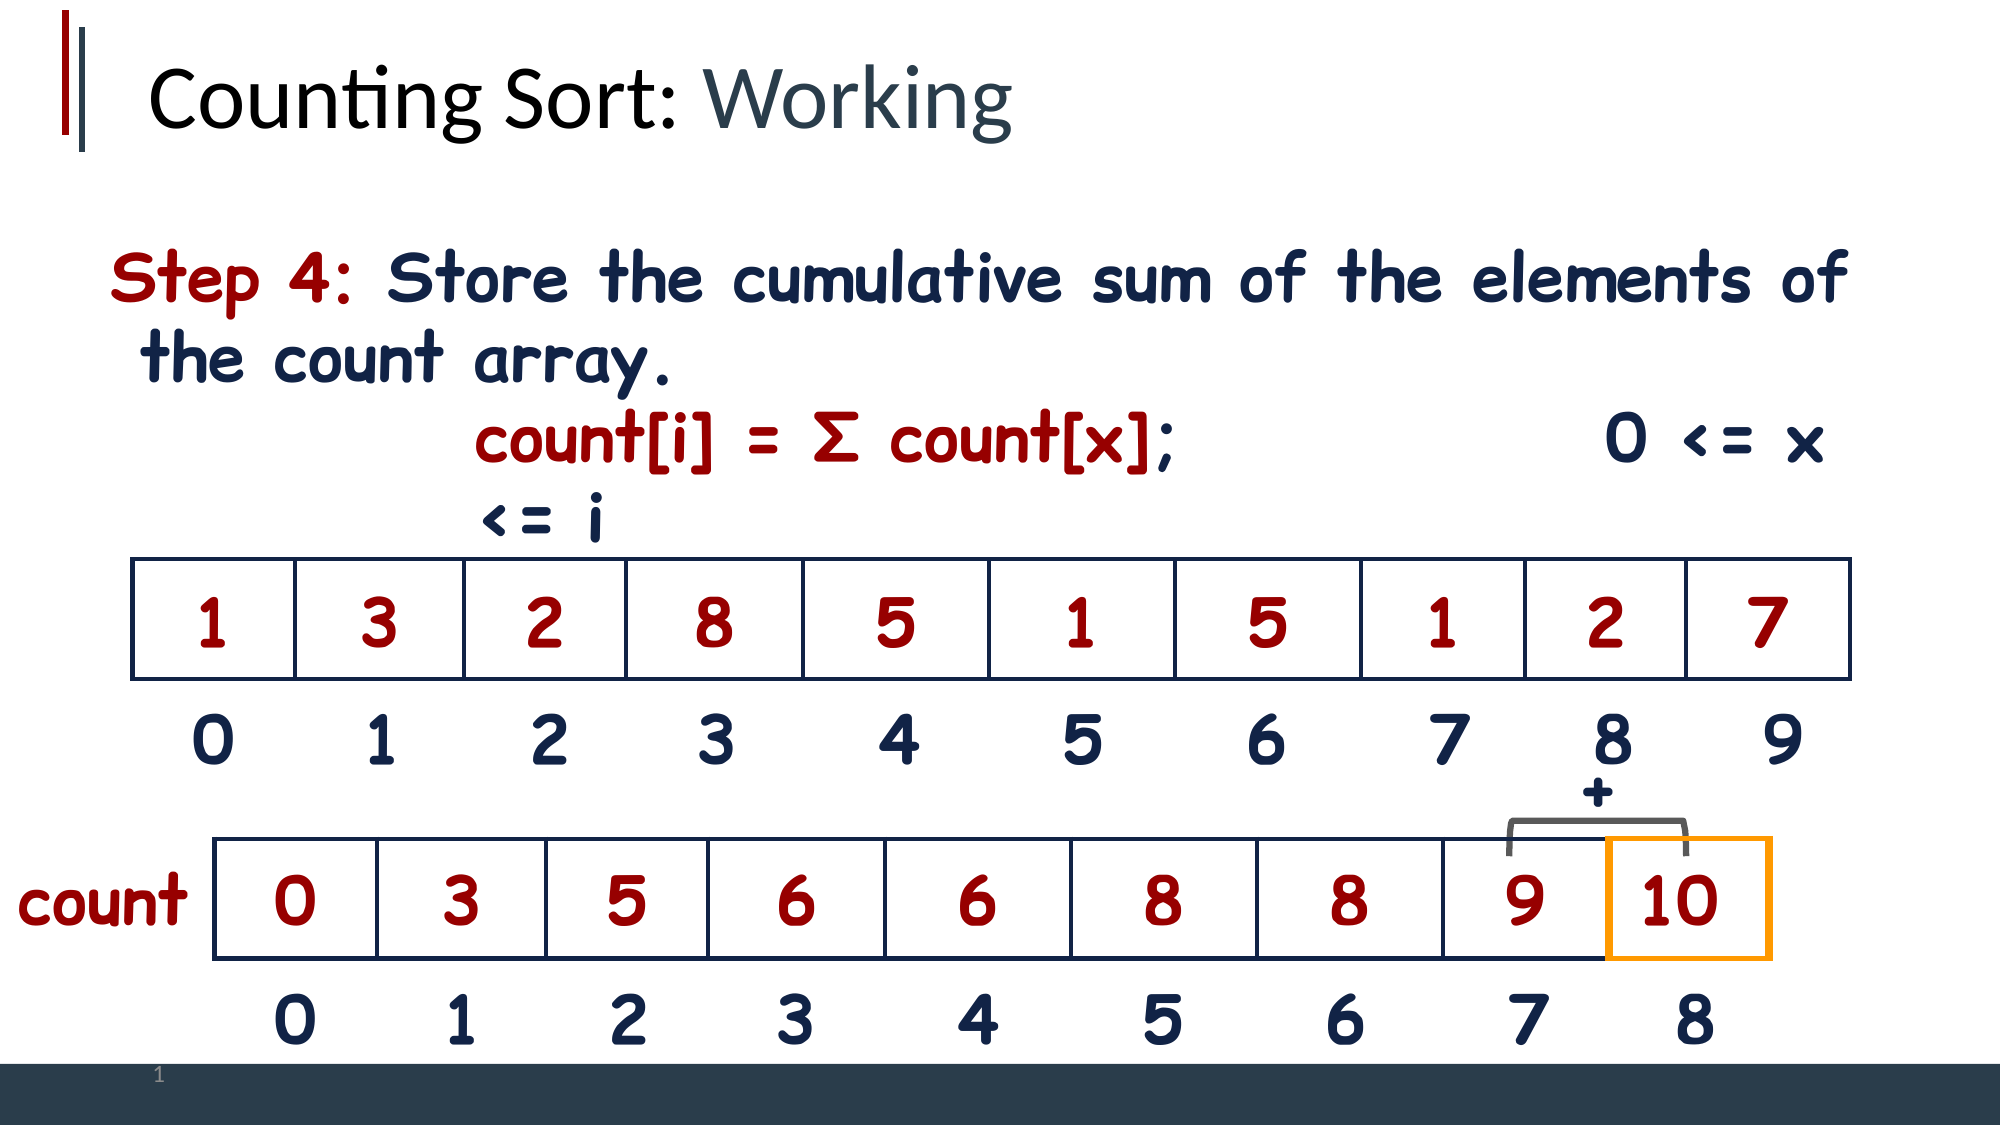

# Counting Sort: Working
Step 4: Store the cumulative sum of the elements of  the count array.
count[i] = ∑ count[x];	0 <= x <= i
| 1 | 3 | 2 | 8 | 5 | 1 | 5 | 1 | 2 | 7 |
| --- | --- | --- | --- | --- | --- | --- | --- | --- | --- |
0	1	2	3	4	5	6	7
8	9
+

| 0 | 3 | 5 | 6 | 6 | 8 | 8 | 9 | 10 |
| --- | --- | --- | --- | --- | --- | --- | --- | --- |
count
0
1
2
3
4
5
6
7
8
1
30